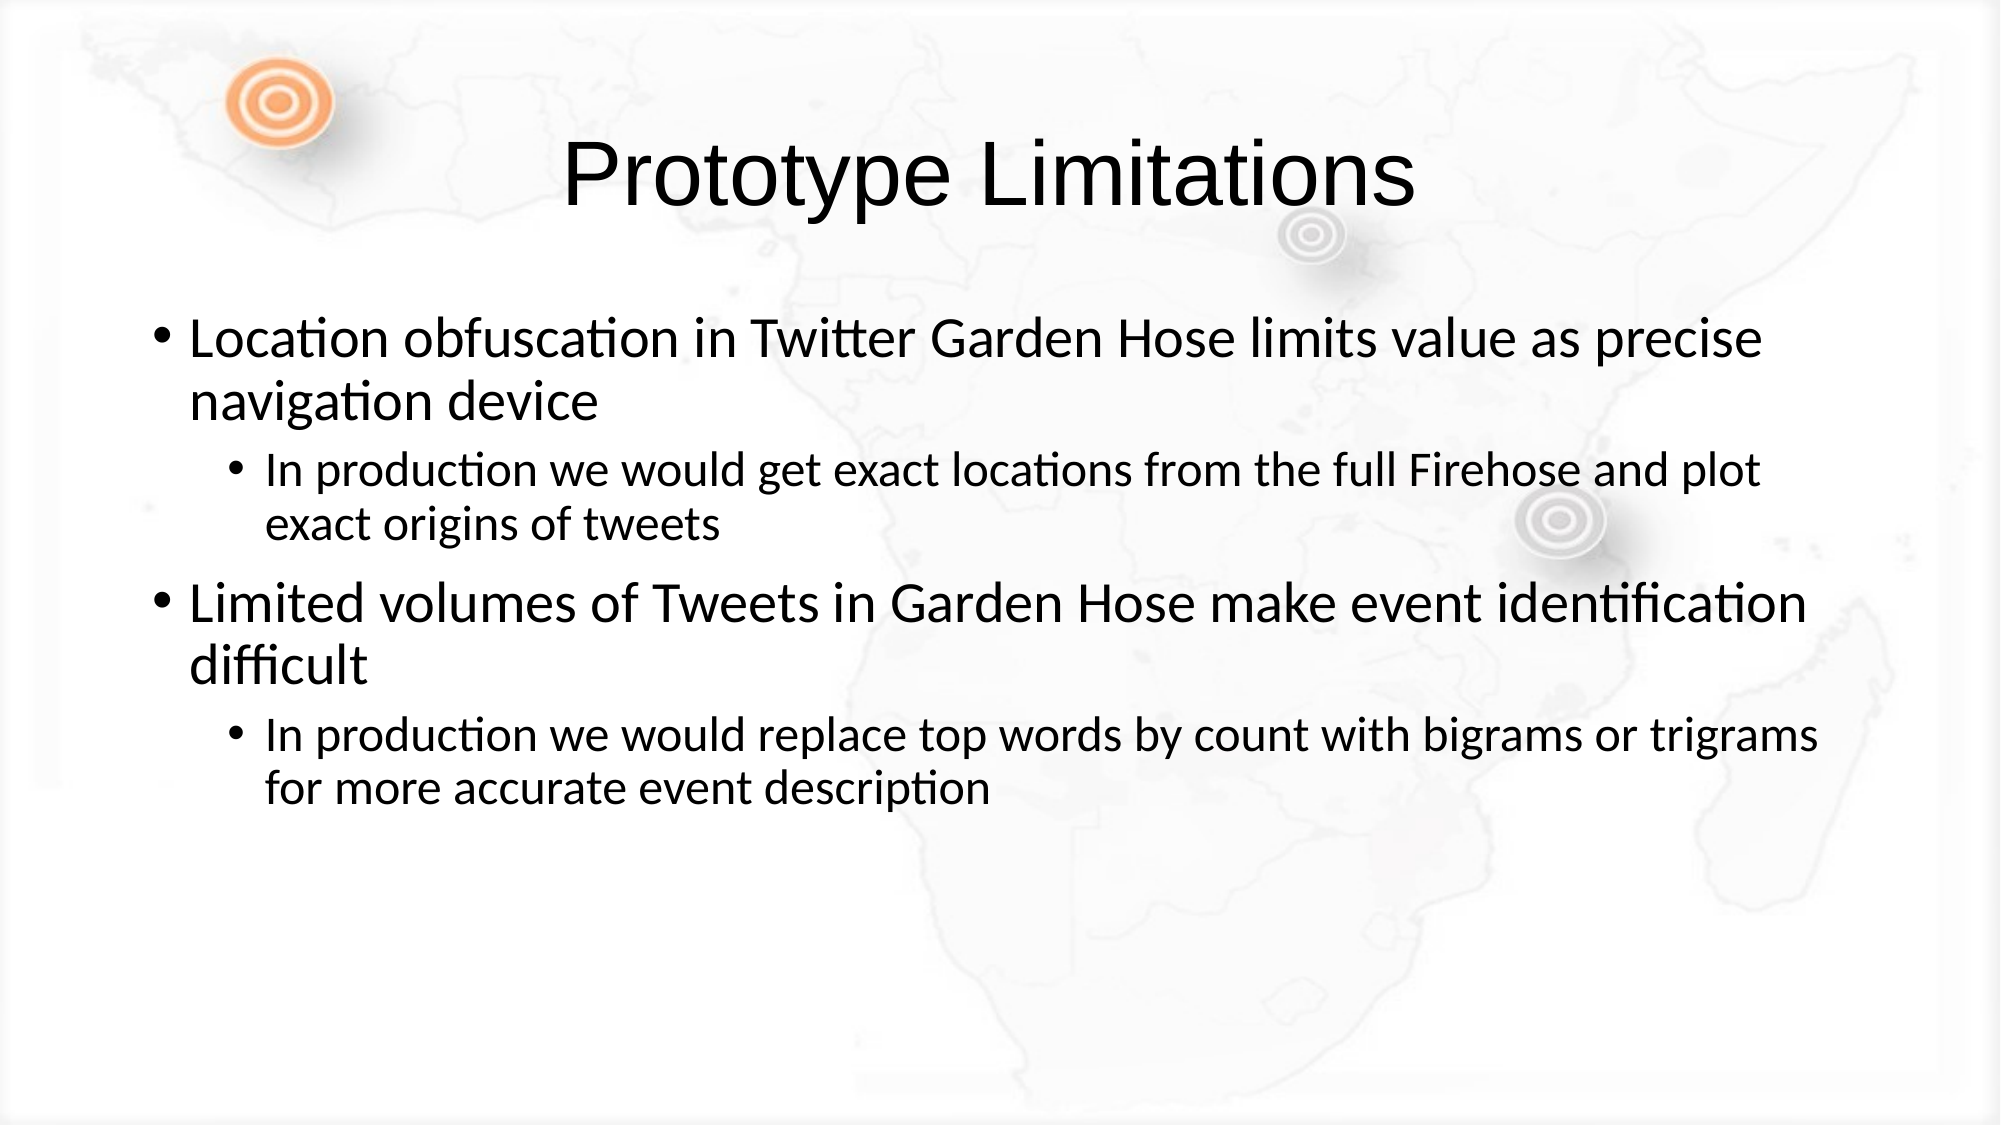

# Prototype Limitations
Location obfuscation in Twitter Garden Hose limits value as precise navigation device
In production we would get exact locations from the full Firehose and plot exact origins of tweets
Limited volumes of Tweets in Garden Hose make event identification difficult
In production we would replace top words by count with bigrams or trigrams for more accurate event description